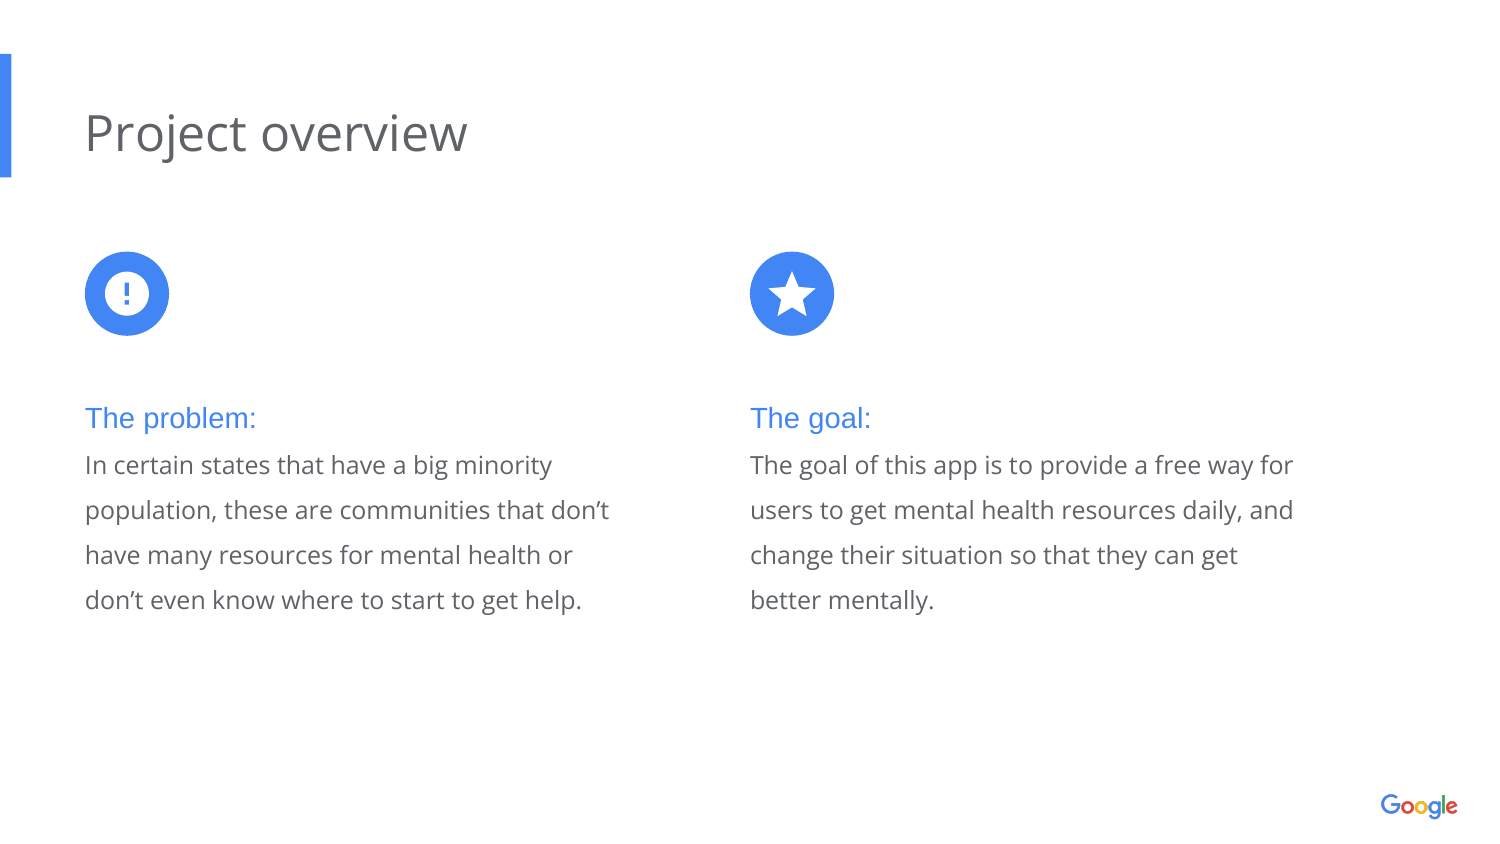

Project overview

The problem:
In certain states that have a big minority population, these are communities that don’t have many resources for mental health or don’t even know where to start to get help.
The goal:
The goal of this app is to provide a free way for users to get mental health resources daily, and change their situation so that they can get better mentally.